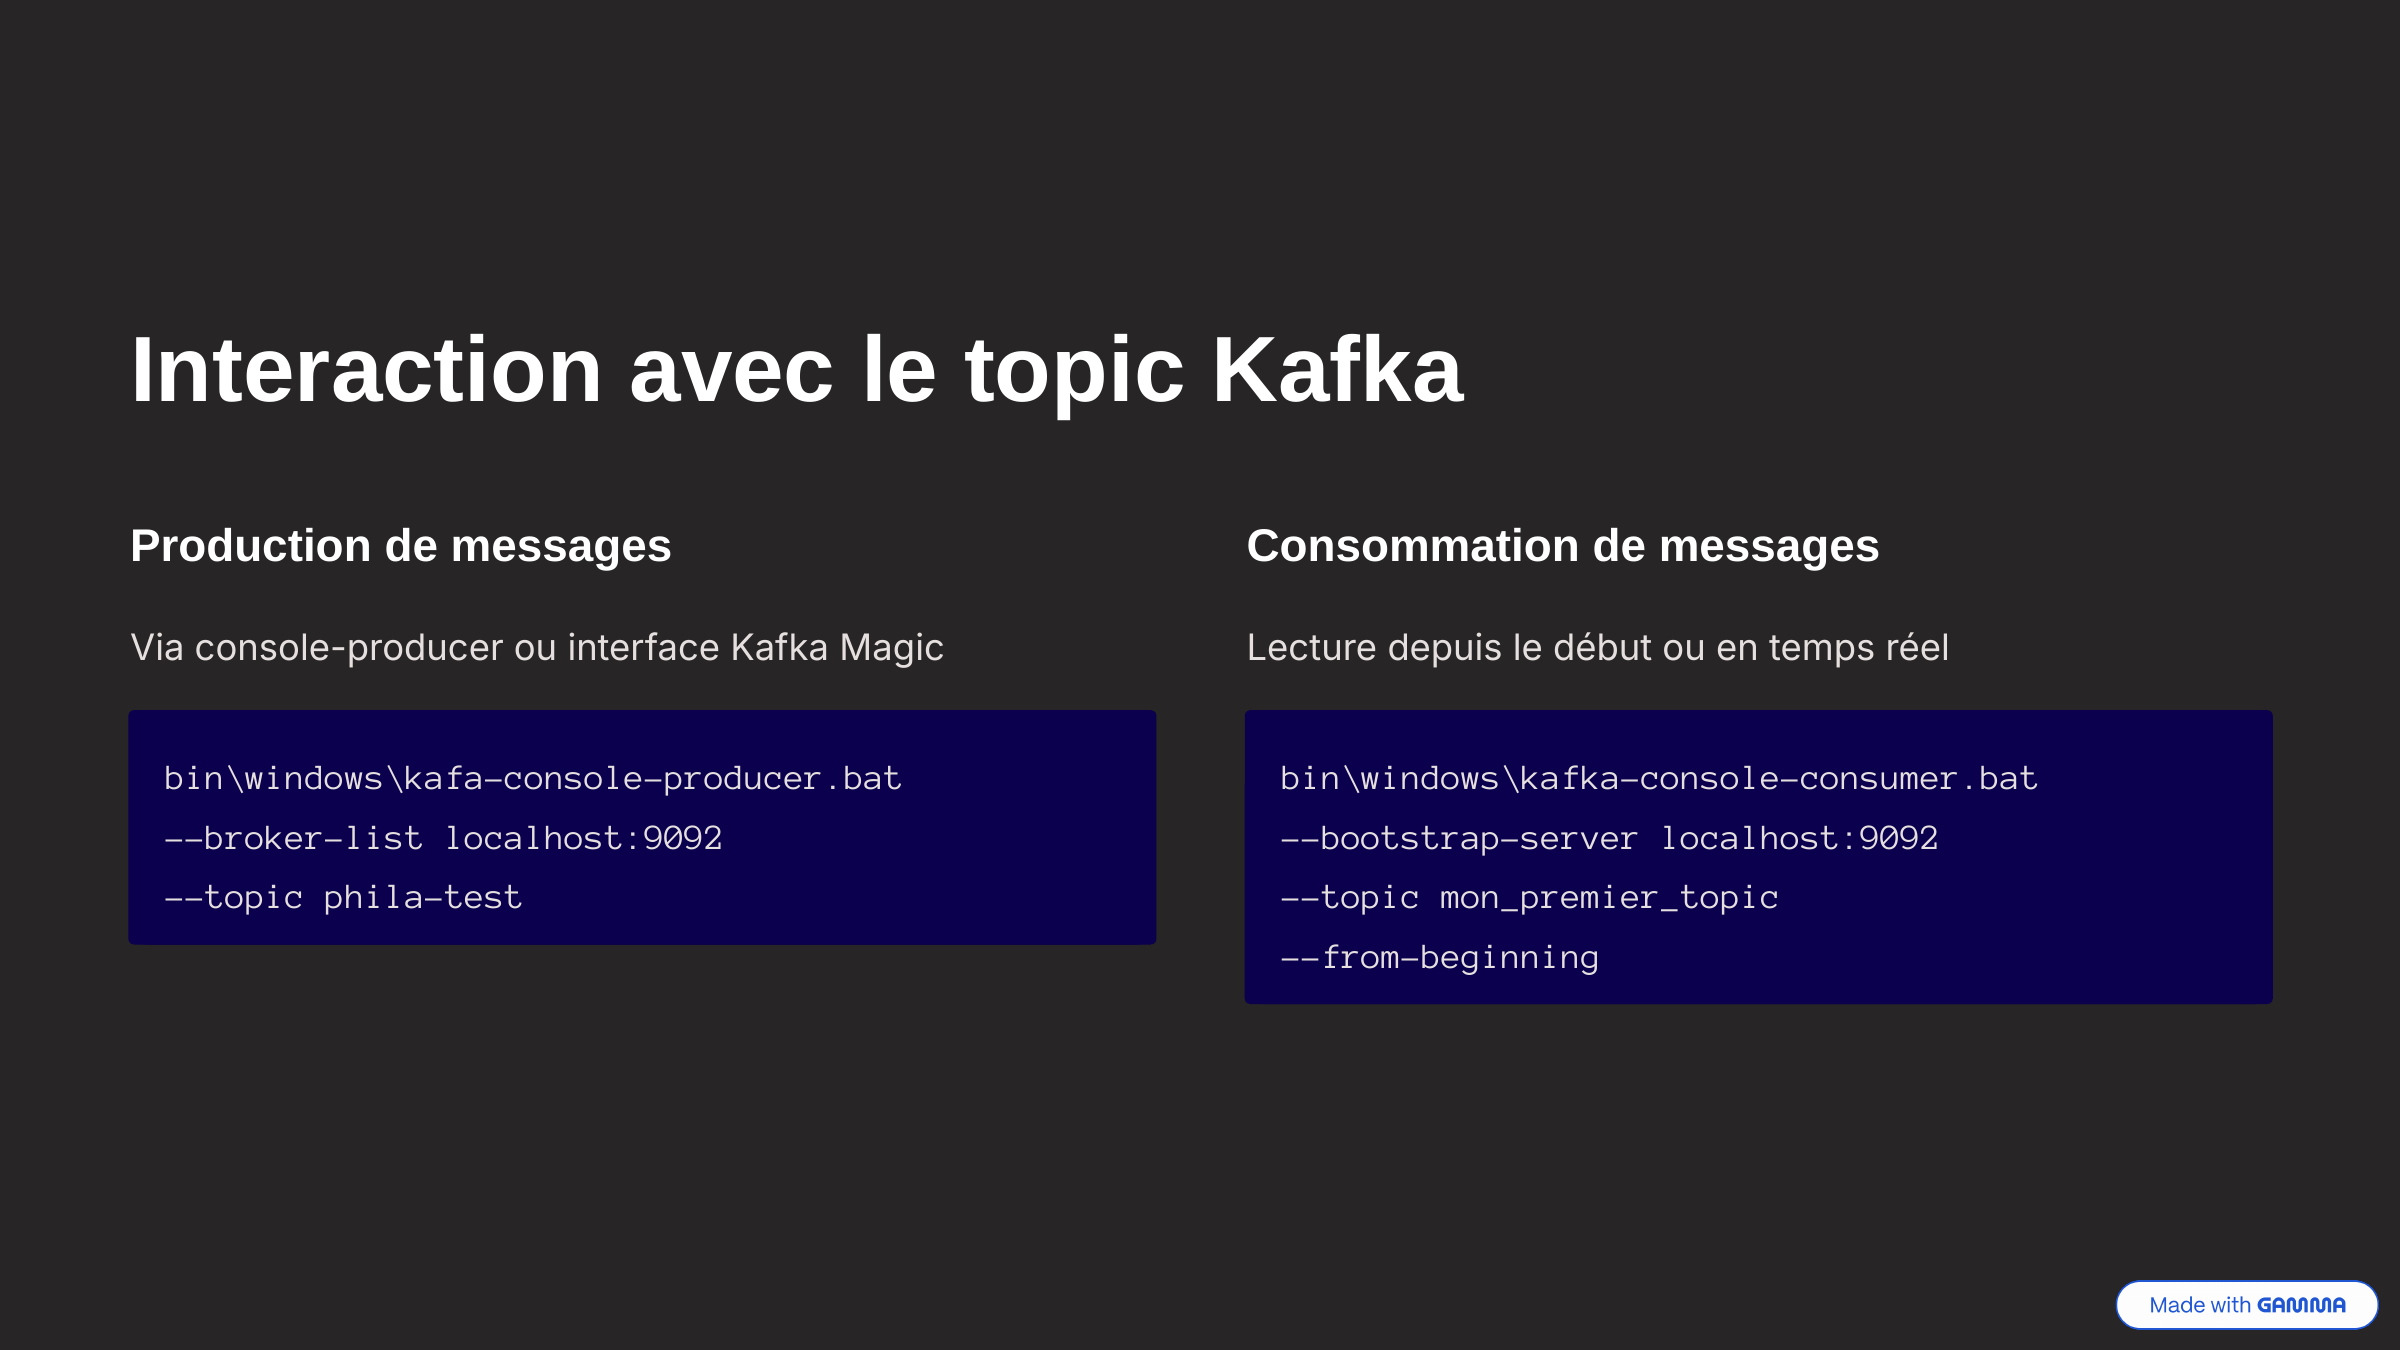

Interaction avec le topic Kafka
Production de messages
Consommation de messages
Via console-producer ou interface Kafka Magic
Lecture depuis le début ou en temps réel

bin\windows\kafa-console-producer.bat
--broker-list localhost:9092
--topic phila-test
bin\windows\kafka-console-consumer.bat
--bootstrap-server localhost:9092
--topic mon_premier_topic
--from-beginning